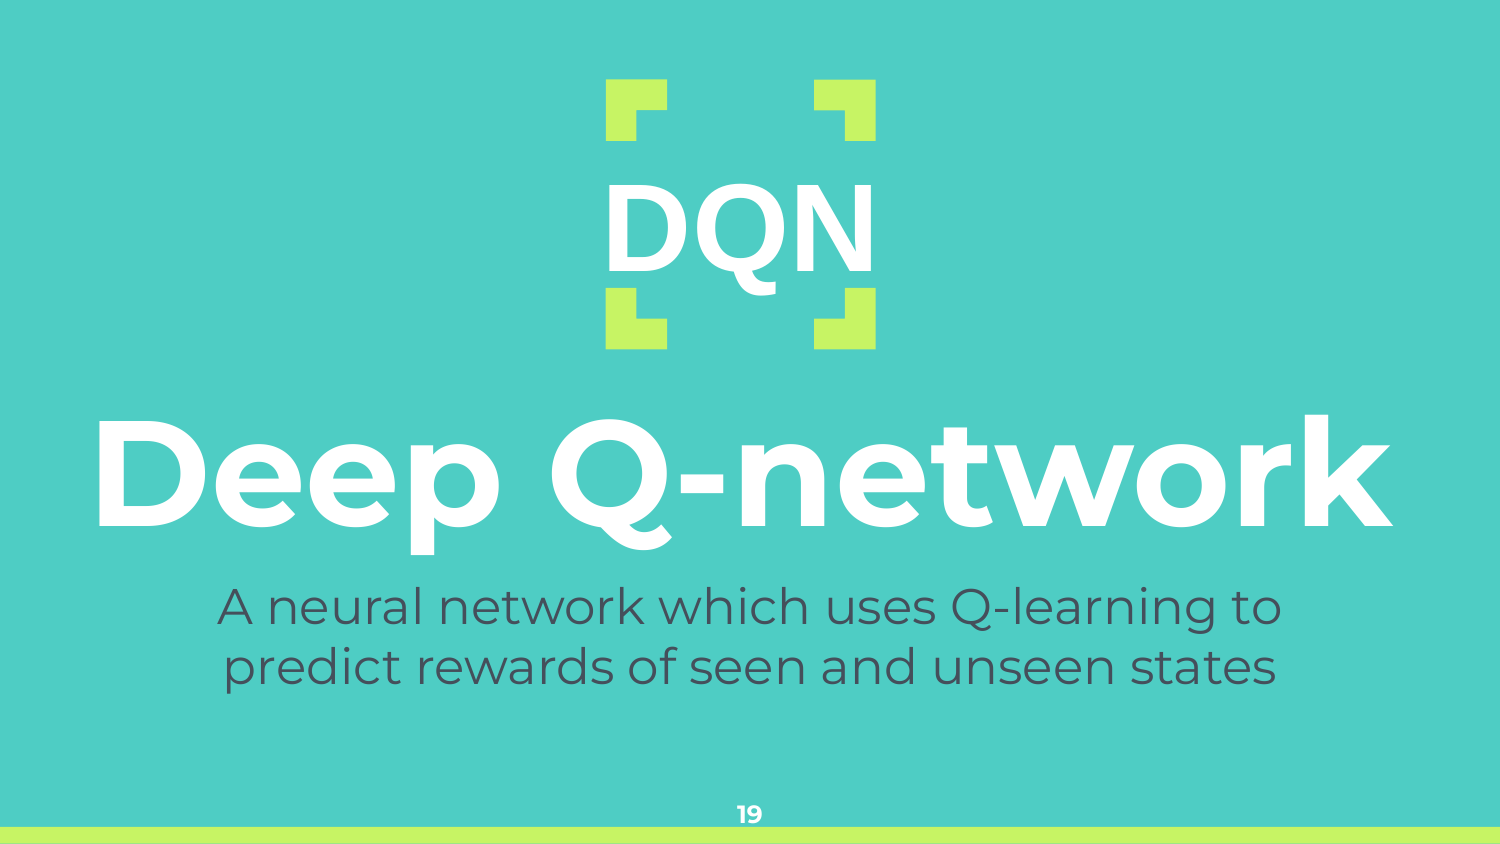

DQN
Deep Q-network
A neural network which uses Q-learning to predict rewards of seen and unseen states
19